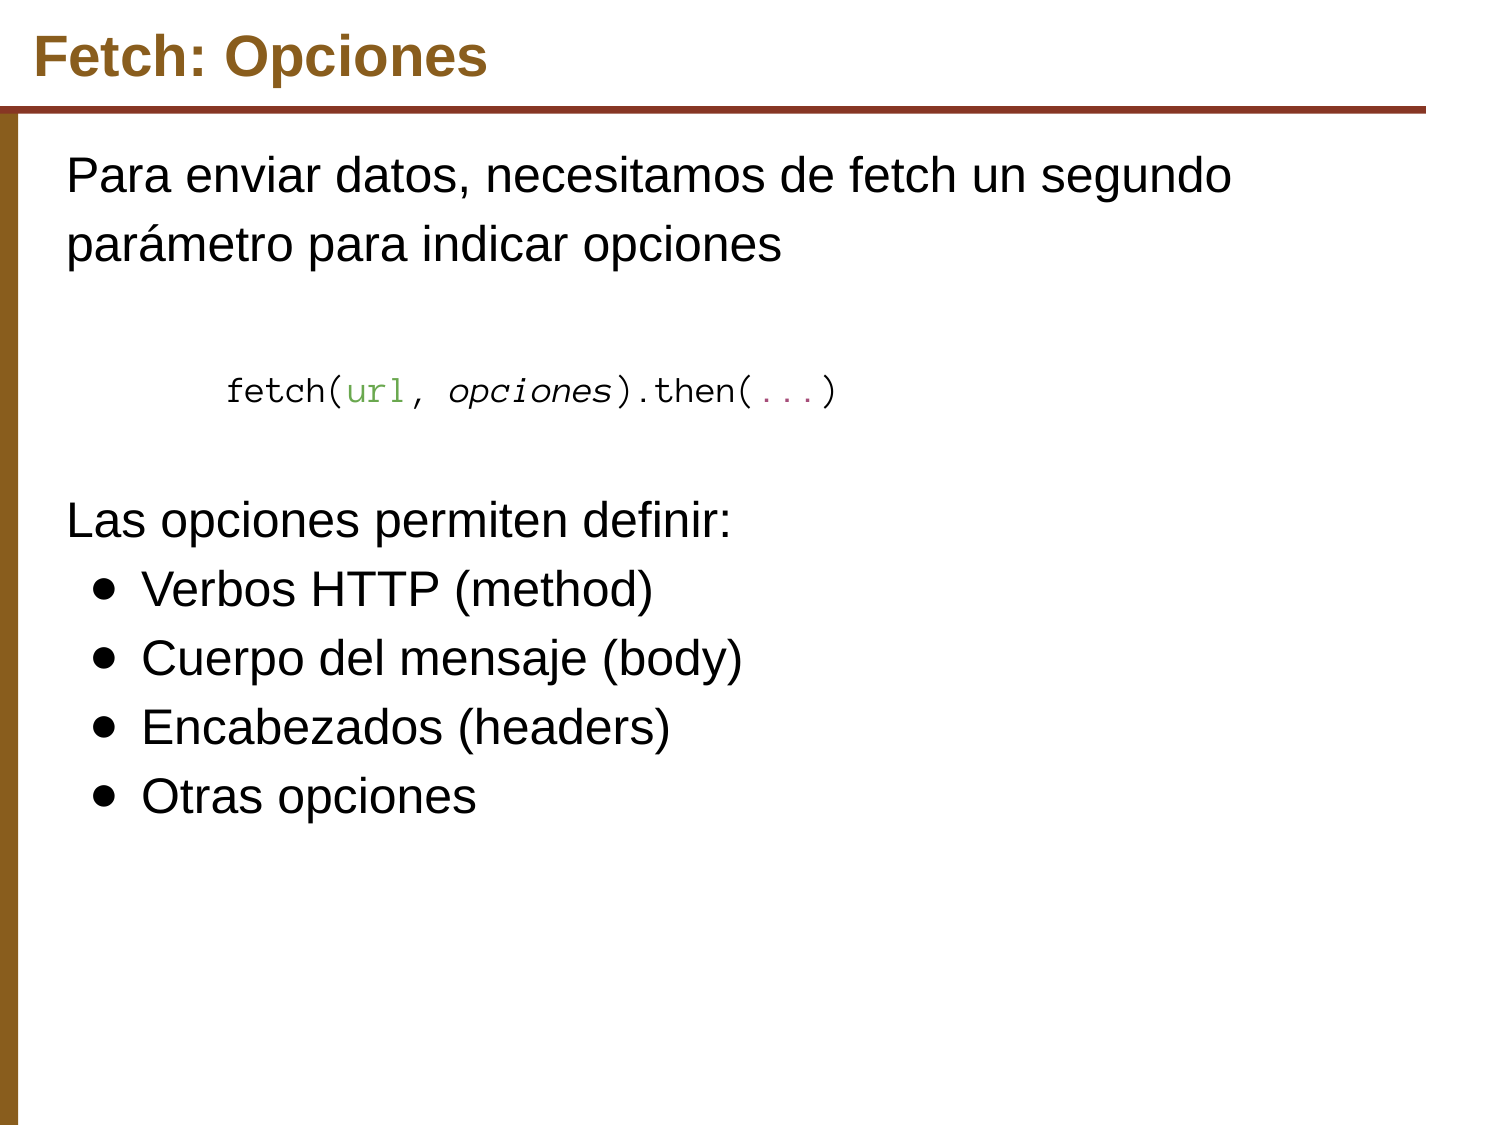

# Fetch: Opciones
Para enviar datos, necesitamos de fetch un segundo parámetro para indicar opciones

Las opciones permiten definir:
Verbos HTTP (method)
Cuerpo del mensaje (body)
Encabezados (headers)
Otras opciones
fetch(url, opciones).then(...)